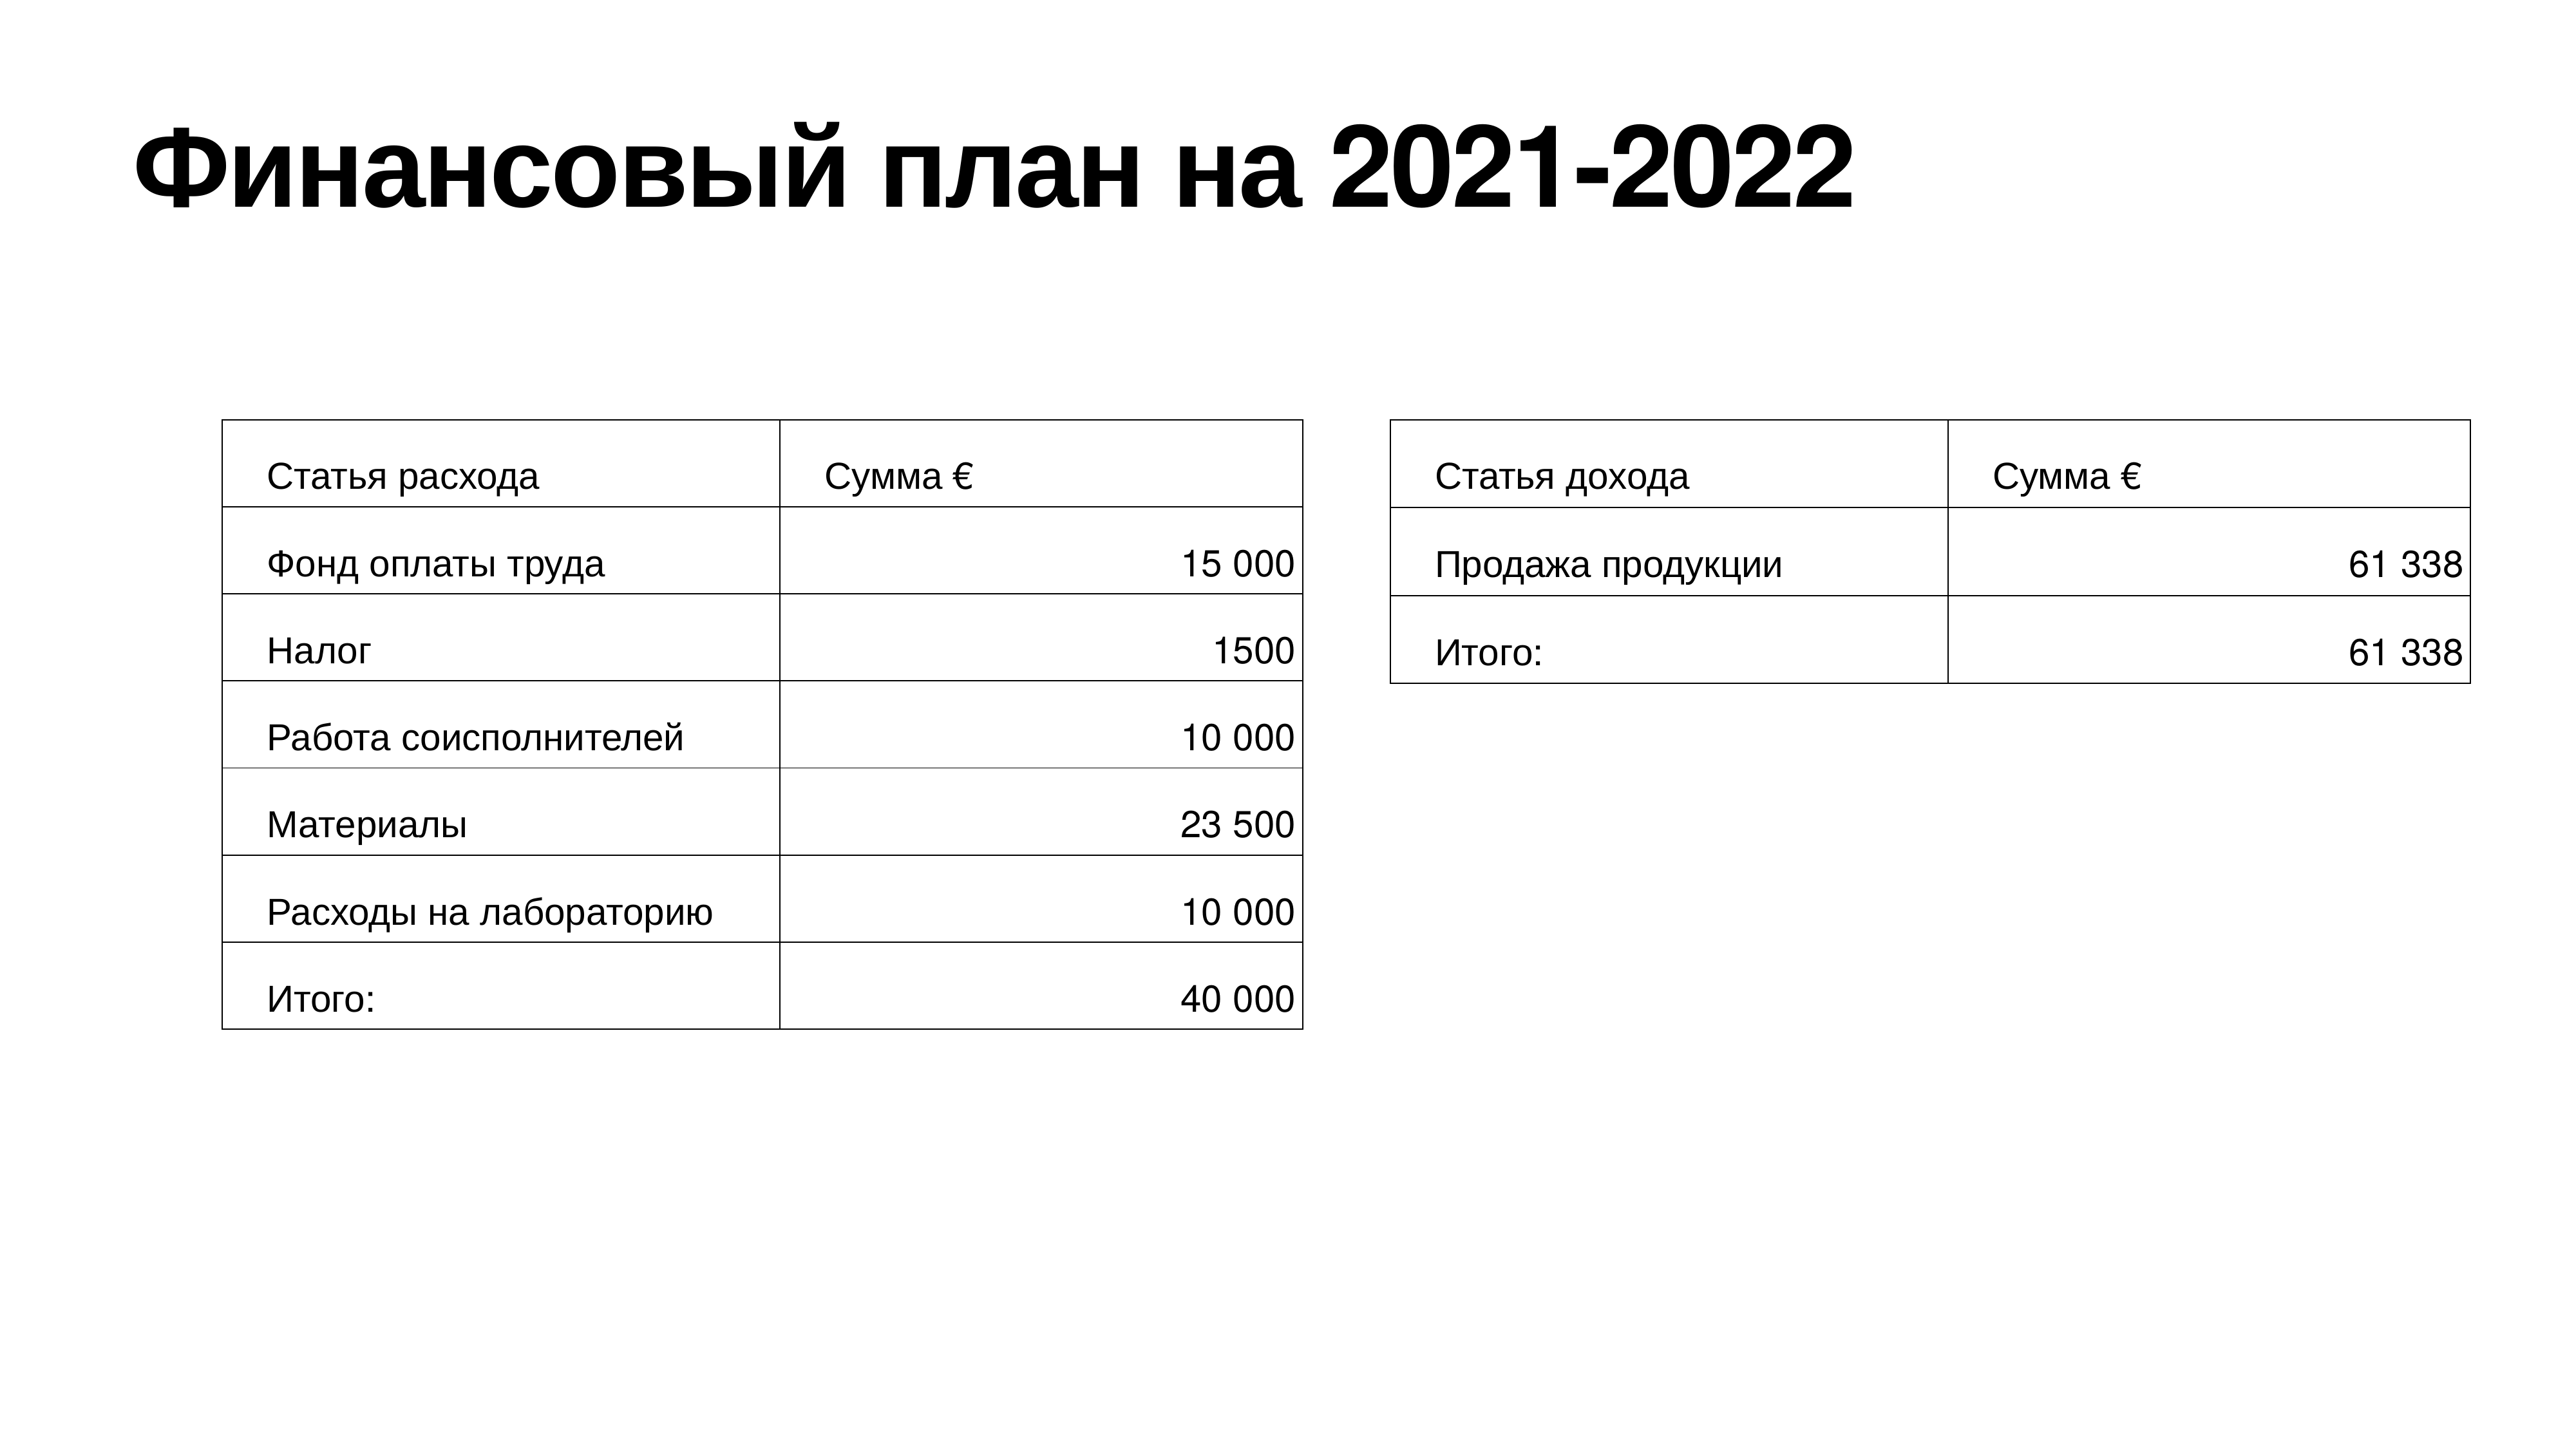

Финансовый план на 2021-2022
| Статья расхода | Сумма € |
| --- | --- |
| Фонд оплаты труда | 15 000 |
| Налог | 1500 |
| Работа соисполнителей | 10 000 |
| Материалы | 23 500 |
| Расходы на лабораторию | 10 000 |
| Итого: | 40 000 |
| Статья дохода | Сумма € |
| --- | --- |
| Продажа продукции | 61 338 |
| Итого: | 61 338 |